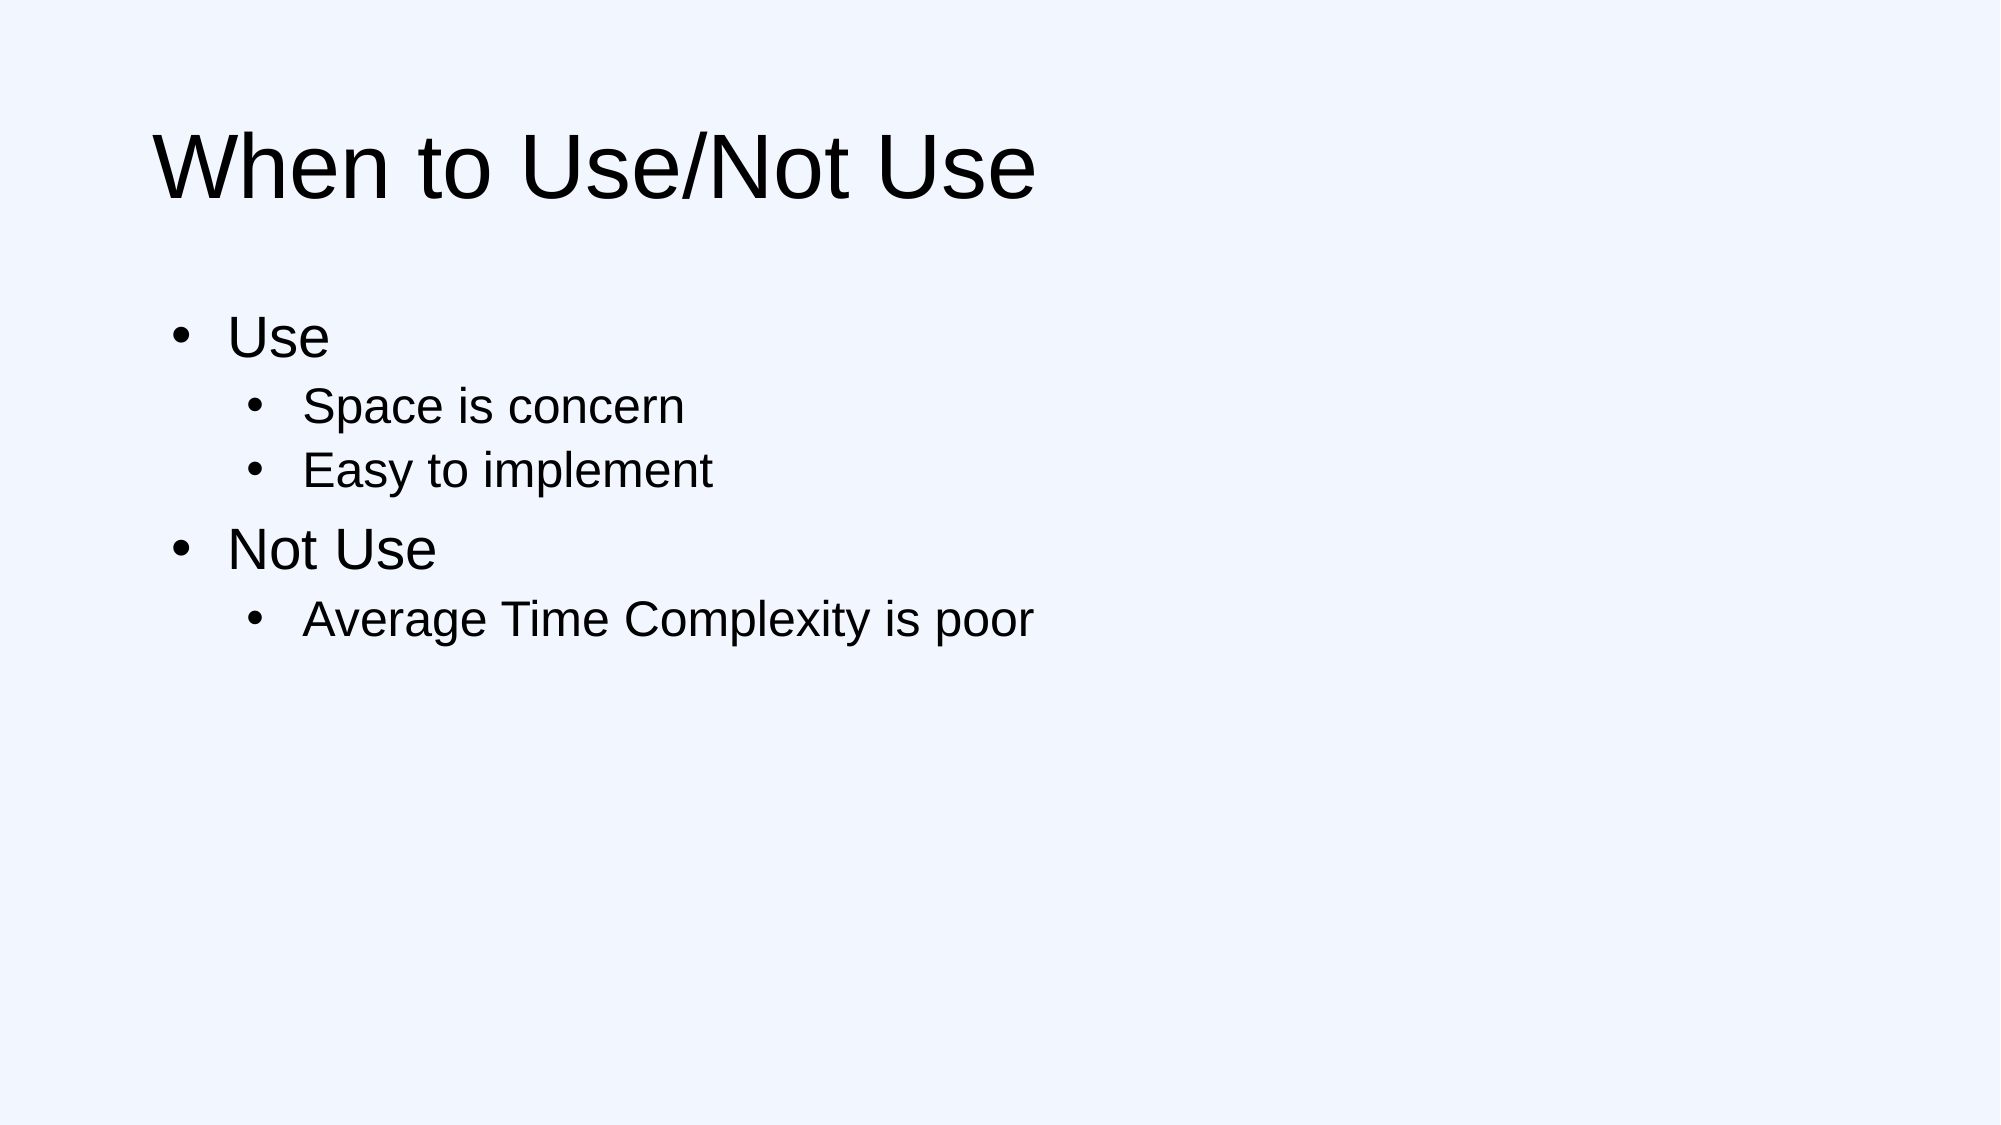

# When to Use/Not Use
Use
Space is concern
Easy to implement
Not Use
Average Time Complexity is poor